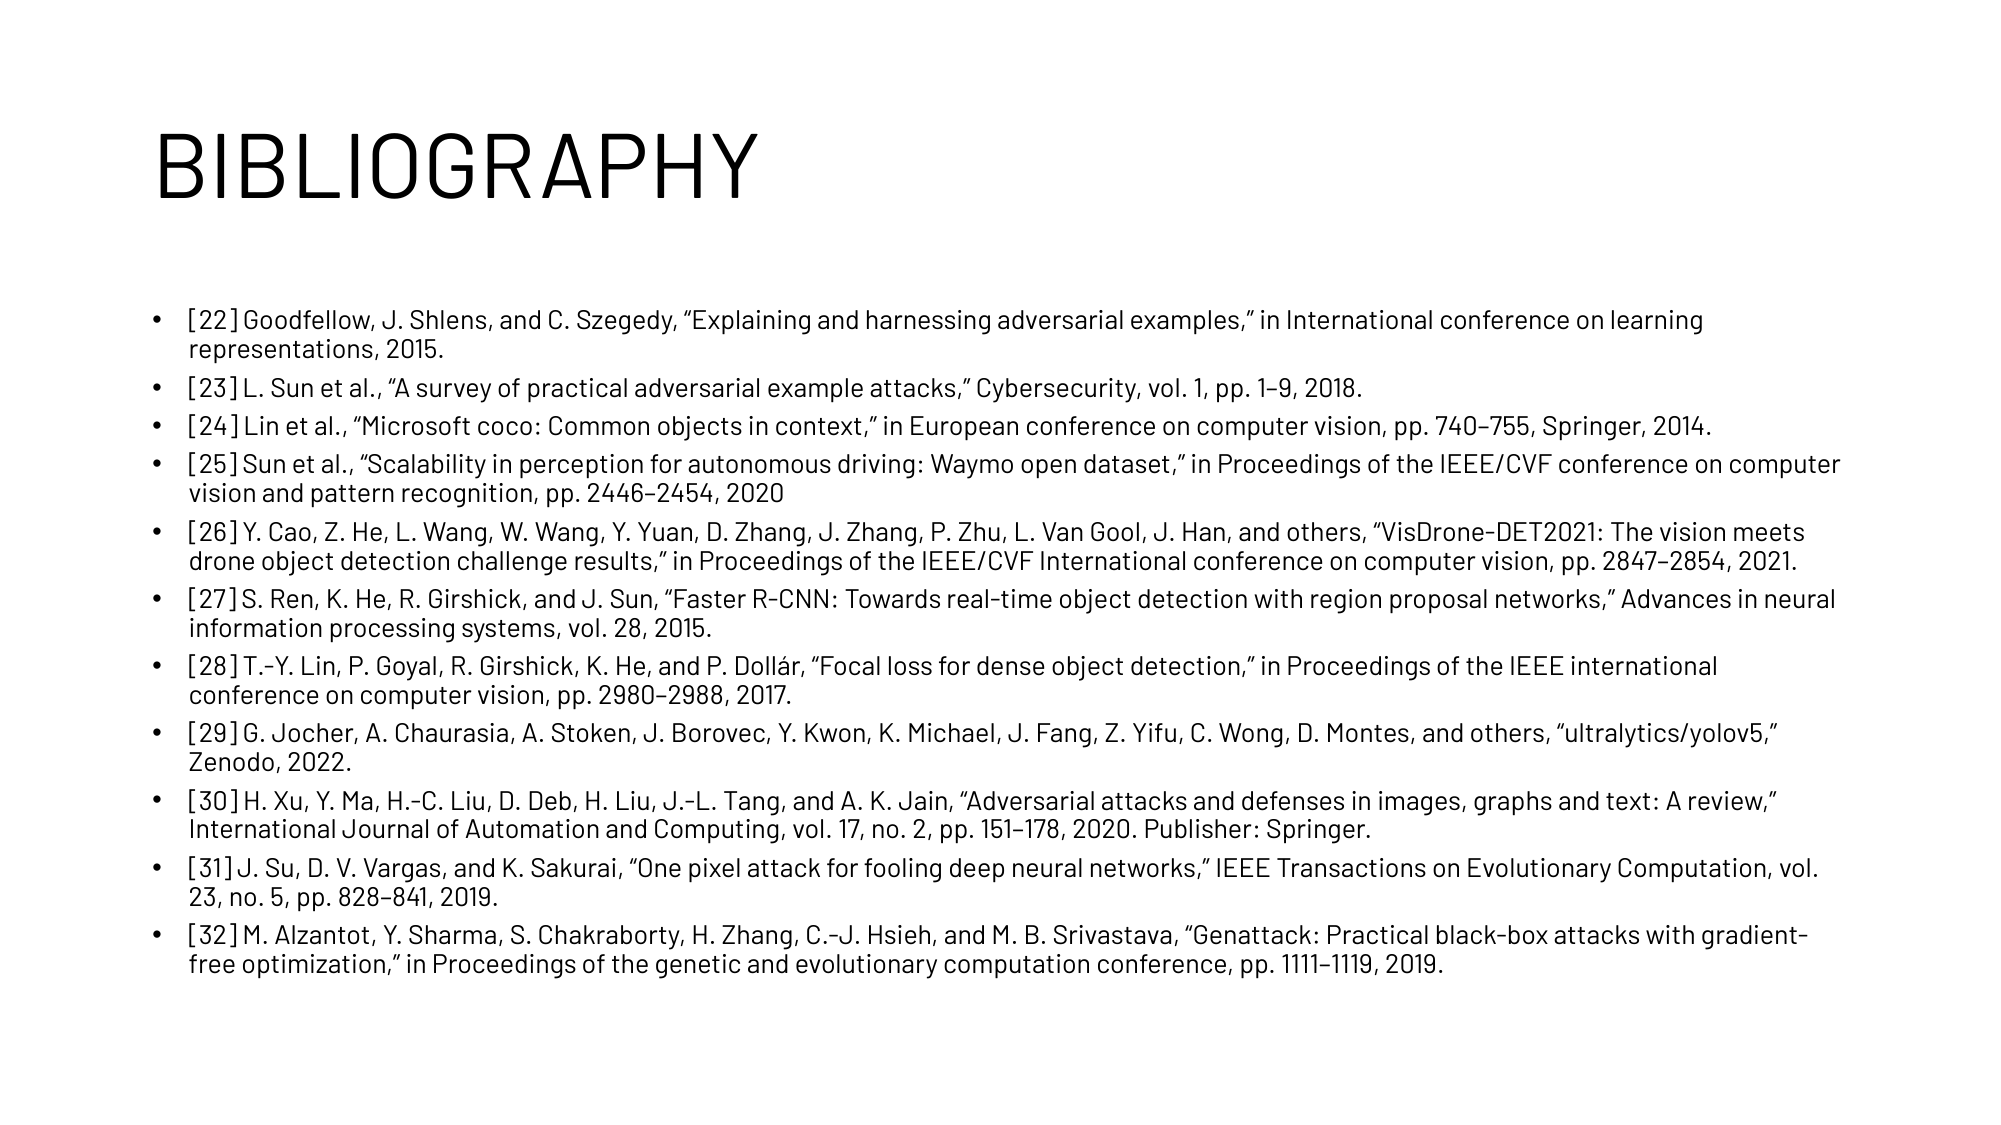

# BIBLIOGRAPHY
[22] Goodfellow, J. Shlens, and C. Szegedy, “Explaining and harnessing adversarial examples,” in International conference on learning representations, 2015.
[23] L. Sun et al., “A survey of practical adversarial example attacks,” Cybersecurity, vol. 1, pp. 1–9, 2018.
[24] Lin et al., “Microsoft coco: Common objects in context,” in European conference on computer vision, pp. 740–755, Springer, 2014.
[25] Sun et al., “Scalability in perception for autonomous driving: Waymo open dataset,” in Proceedings of the IEEE/CVF conference on computer vision and pattern recognition, pp. 2446–2454, 2020
[26] Y. Cao, Z. He, L. Wang, W. Wang, Y. Yuan, D. Zhang, J. Zhang, P. Zhu, L. Van Gool, J. Han, and others, “VisDrone-DET2021: The vision meets drone object detection challenge results,” in Proceedings of the IEEE/CVF International conference on computer vision, pp. 2847–2854, 2021.
[27] S. Ren, K. He, R. Girshick, and J. Sun, “Faster R-CNN: Towards real-time object detection with region proposal networks,” Advances in neural information processing systems, vol. 28, 2015.
[28] T.-Y. Lin, P. Goyal, R. Girshick, K. He, and P. Dollár, “Focal loss for dense object detection,” in Proceedings of the IEEE international conference on computer vision, pp. 2980–2988, 2017.
[29] G. Jocher, A. Chaurasia, A. Stoken, J. Borovec, Y. Kwon, K. Michael, J. Fang, Z. Yifu, C. Wong, D. Montes, and others, “ultralytics/yolov5,” Zenodo, 2022.
[30] H. Xu, Y. Ma, H.-C. Liu, D. Deb, H. Liu, J.-L. Tang, and A. K. Jain, “Adversarial attacks and defenses in images, graphs and text: A review,” International Journal of Automation and Computing, vol. 17, no. 2, pp. 151–178, 2020. Publisher: Springer.
[31] J. Su, D. V. Vargas, and K. Sakurai, “One pixel attack for fooling deep neural networks,” IEEE Transactions on Evolutionary Computation, vol. 23, no. 5, pp. 828–841, 2019.
[32] M. Alzantot, Y. Sharma, S. Chakraborty, H. Zhang, C.-J. Hsieh, and M. B. Srivastava, “Genattack: Practical black-box attacks with gradient-free optimization,” in Proceedings of the genetic and evolutionary computation conference, pp. 1111–1119, 2019.